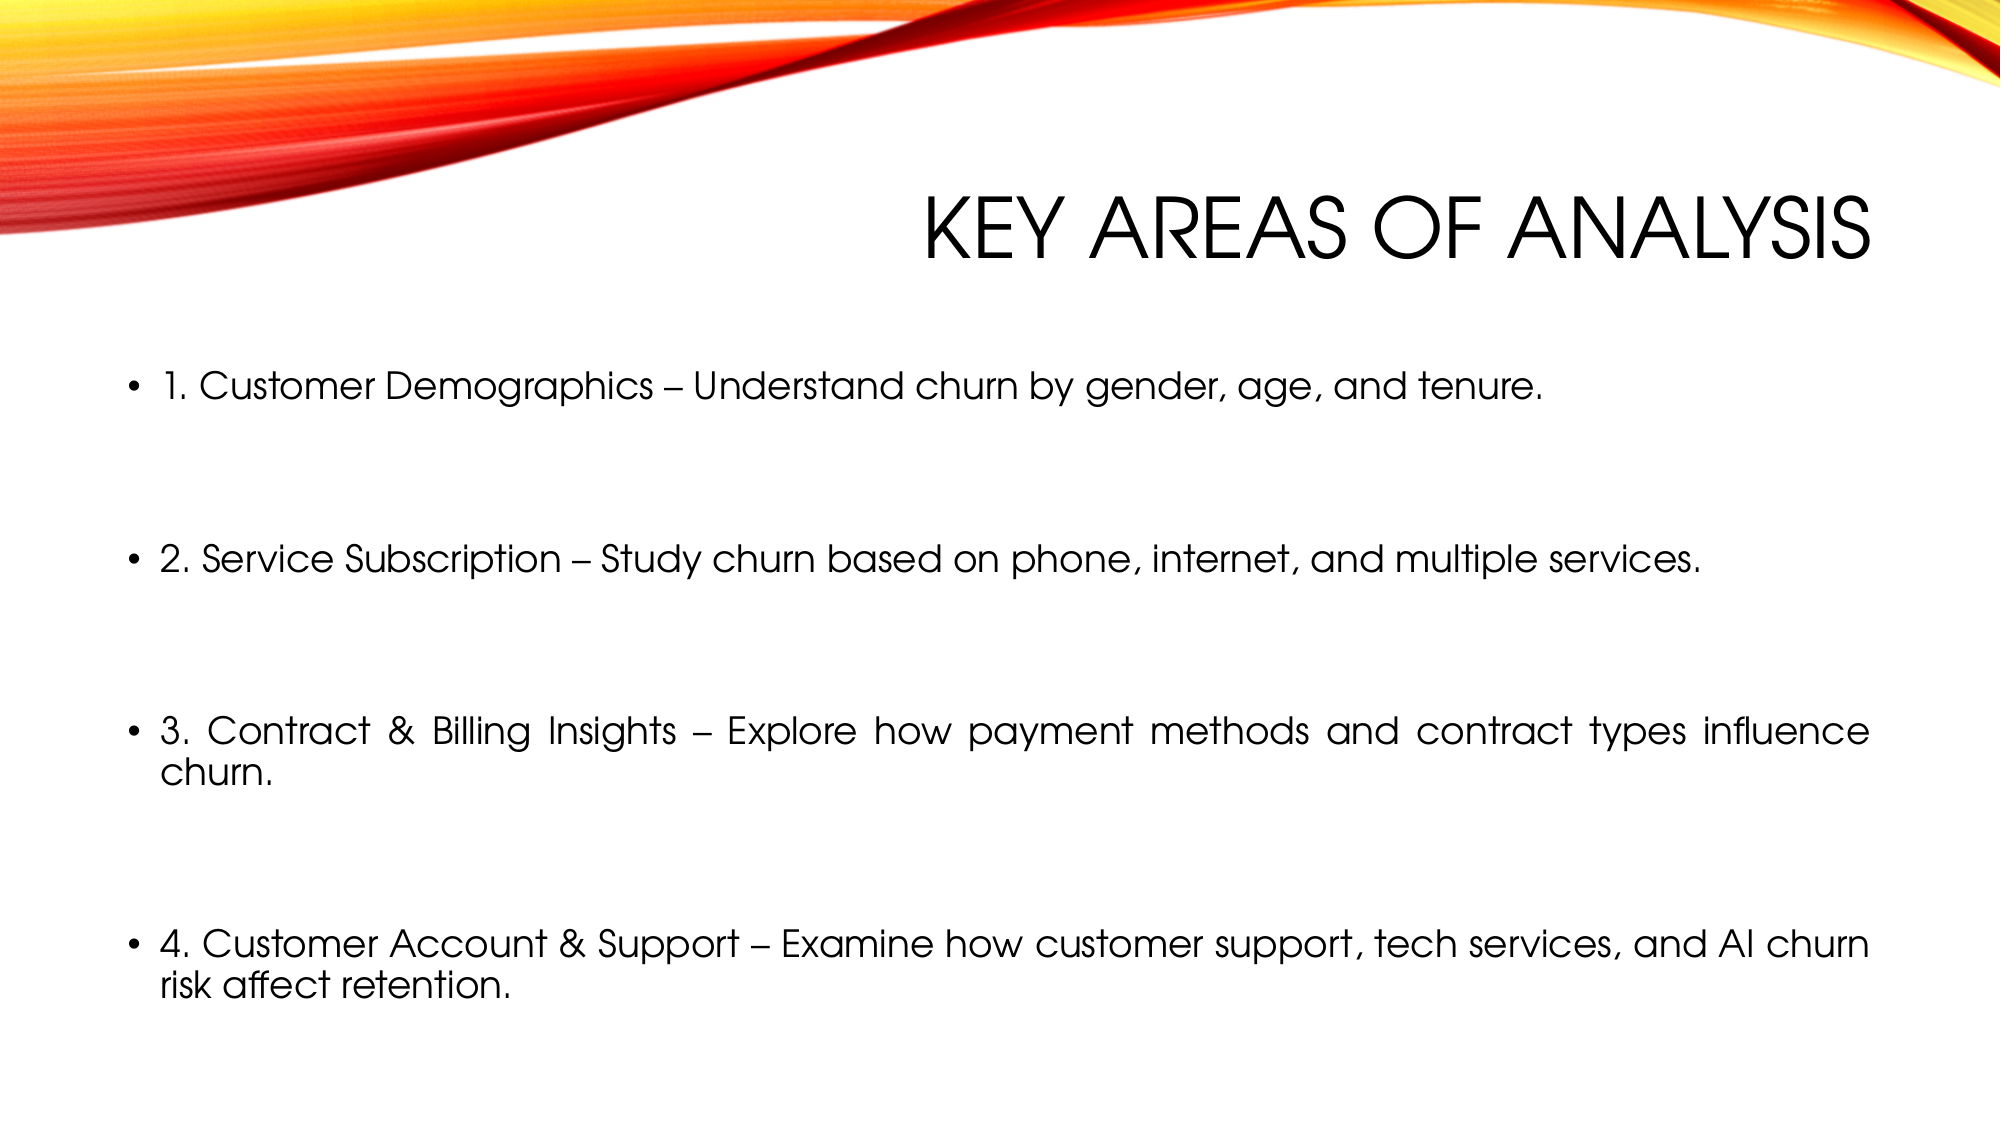

# Key areas of analysis
1. Customer Demographics – Understand churn by gender, age, and tenure.

2. Service Subscription – Study churn based on phone, internet, and multiple services.

3. Contract & Billing Insights – Explore how payment methods and contract types influence churn.

4. Customer Account & Support – Examine how customer support, tech services, and AI churn risk affect retention.